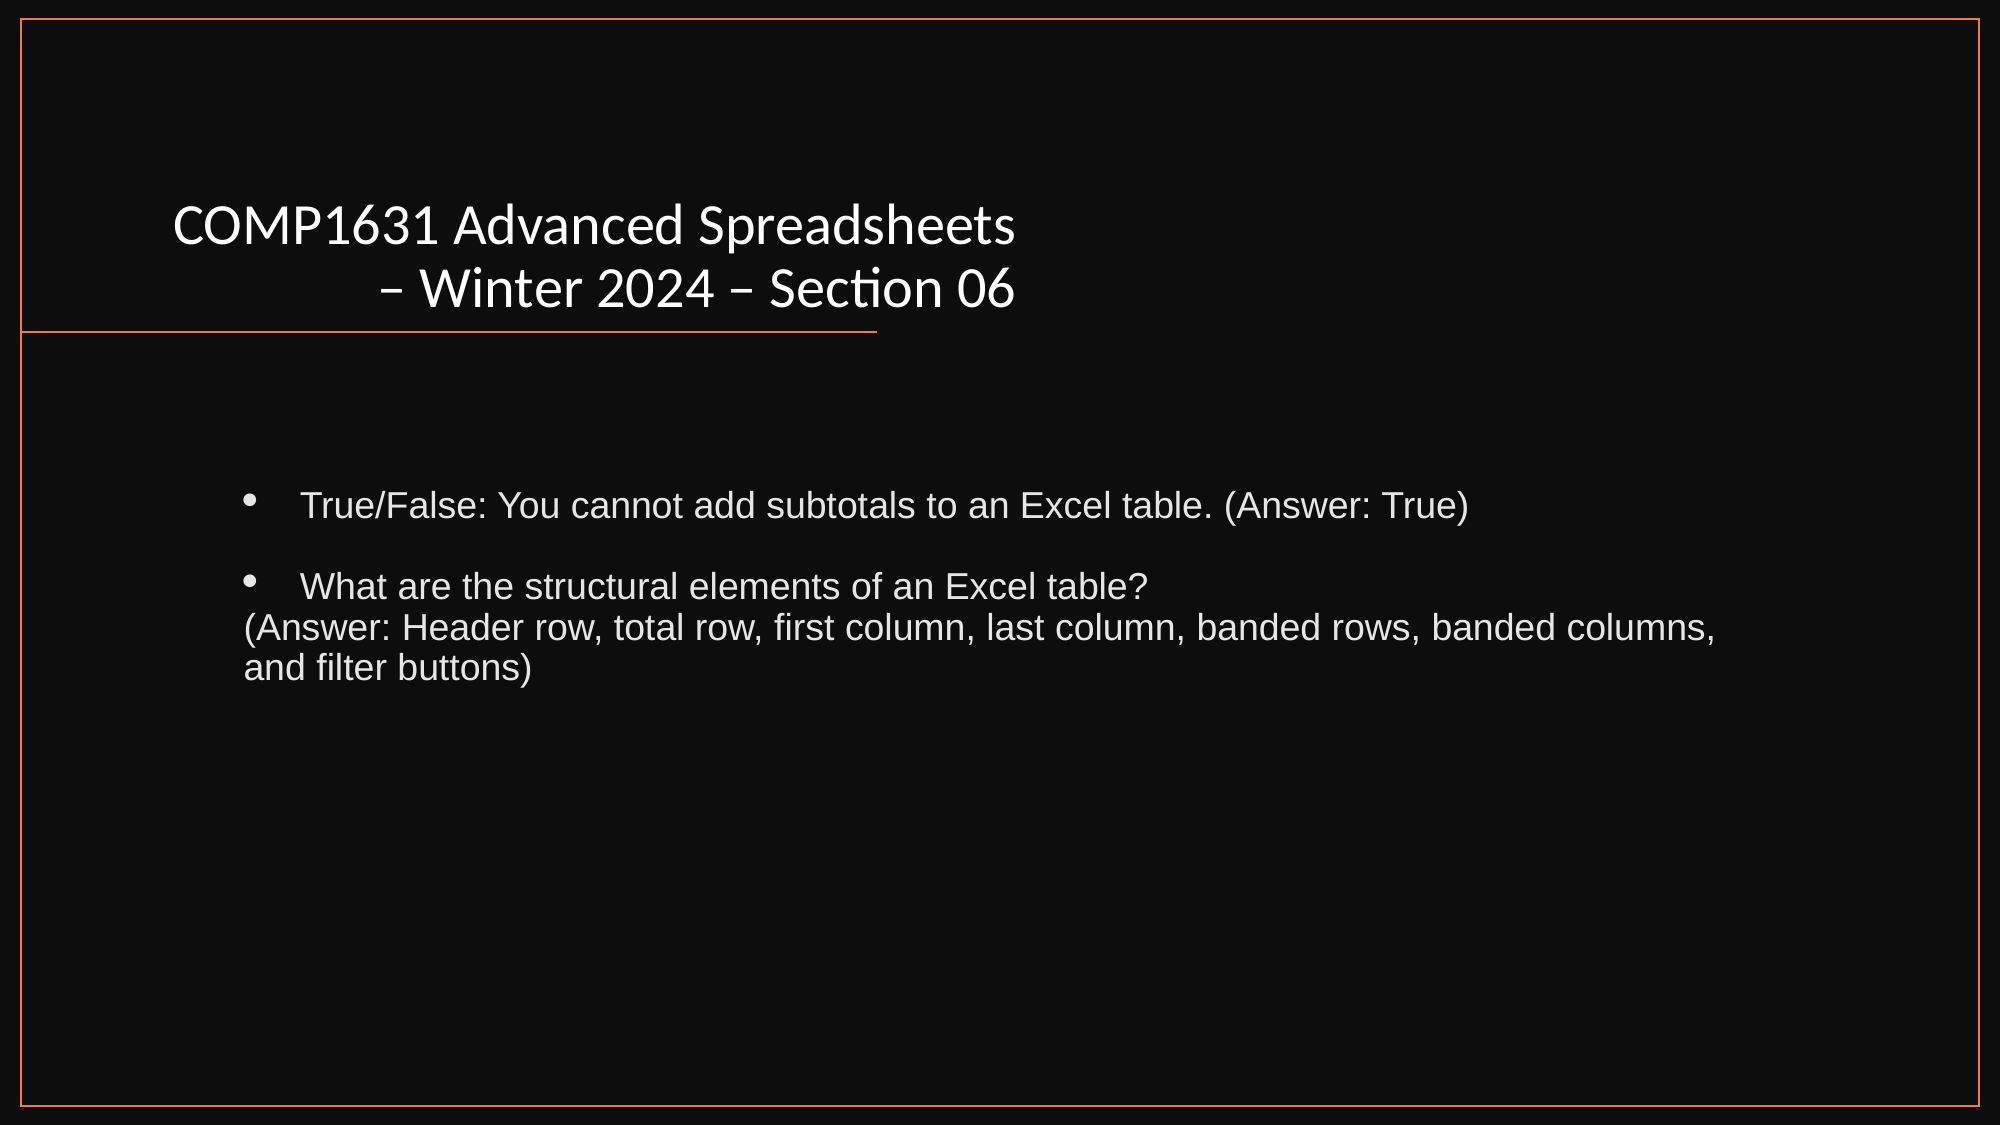

# COMP1631 Advanced Spreadsheets – Winter 2024 – Section 06

True/False: You cannot add subtotals to an Excel table. (Answer: True)

What are the structural elements of an Excel table?
(Answer: Header row, total row, first column, last column, banded rows, banded columns, and filter buttons)